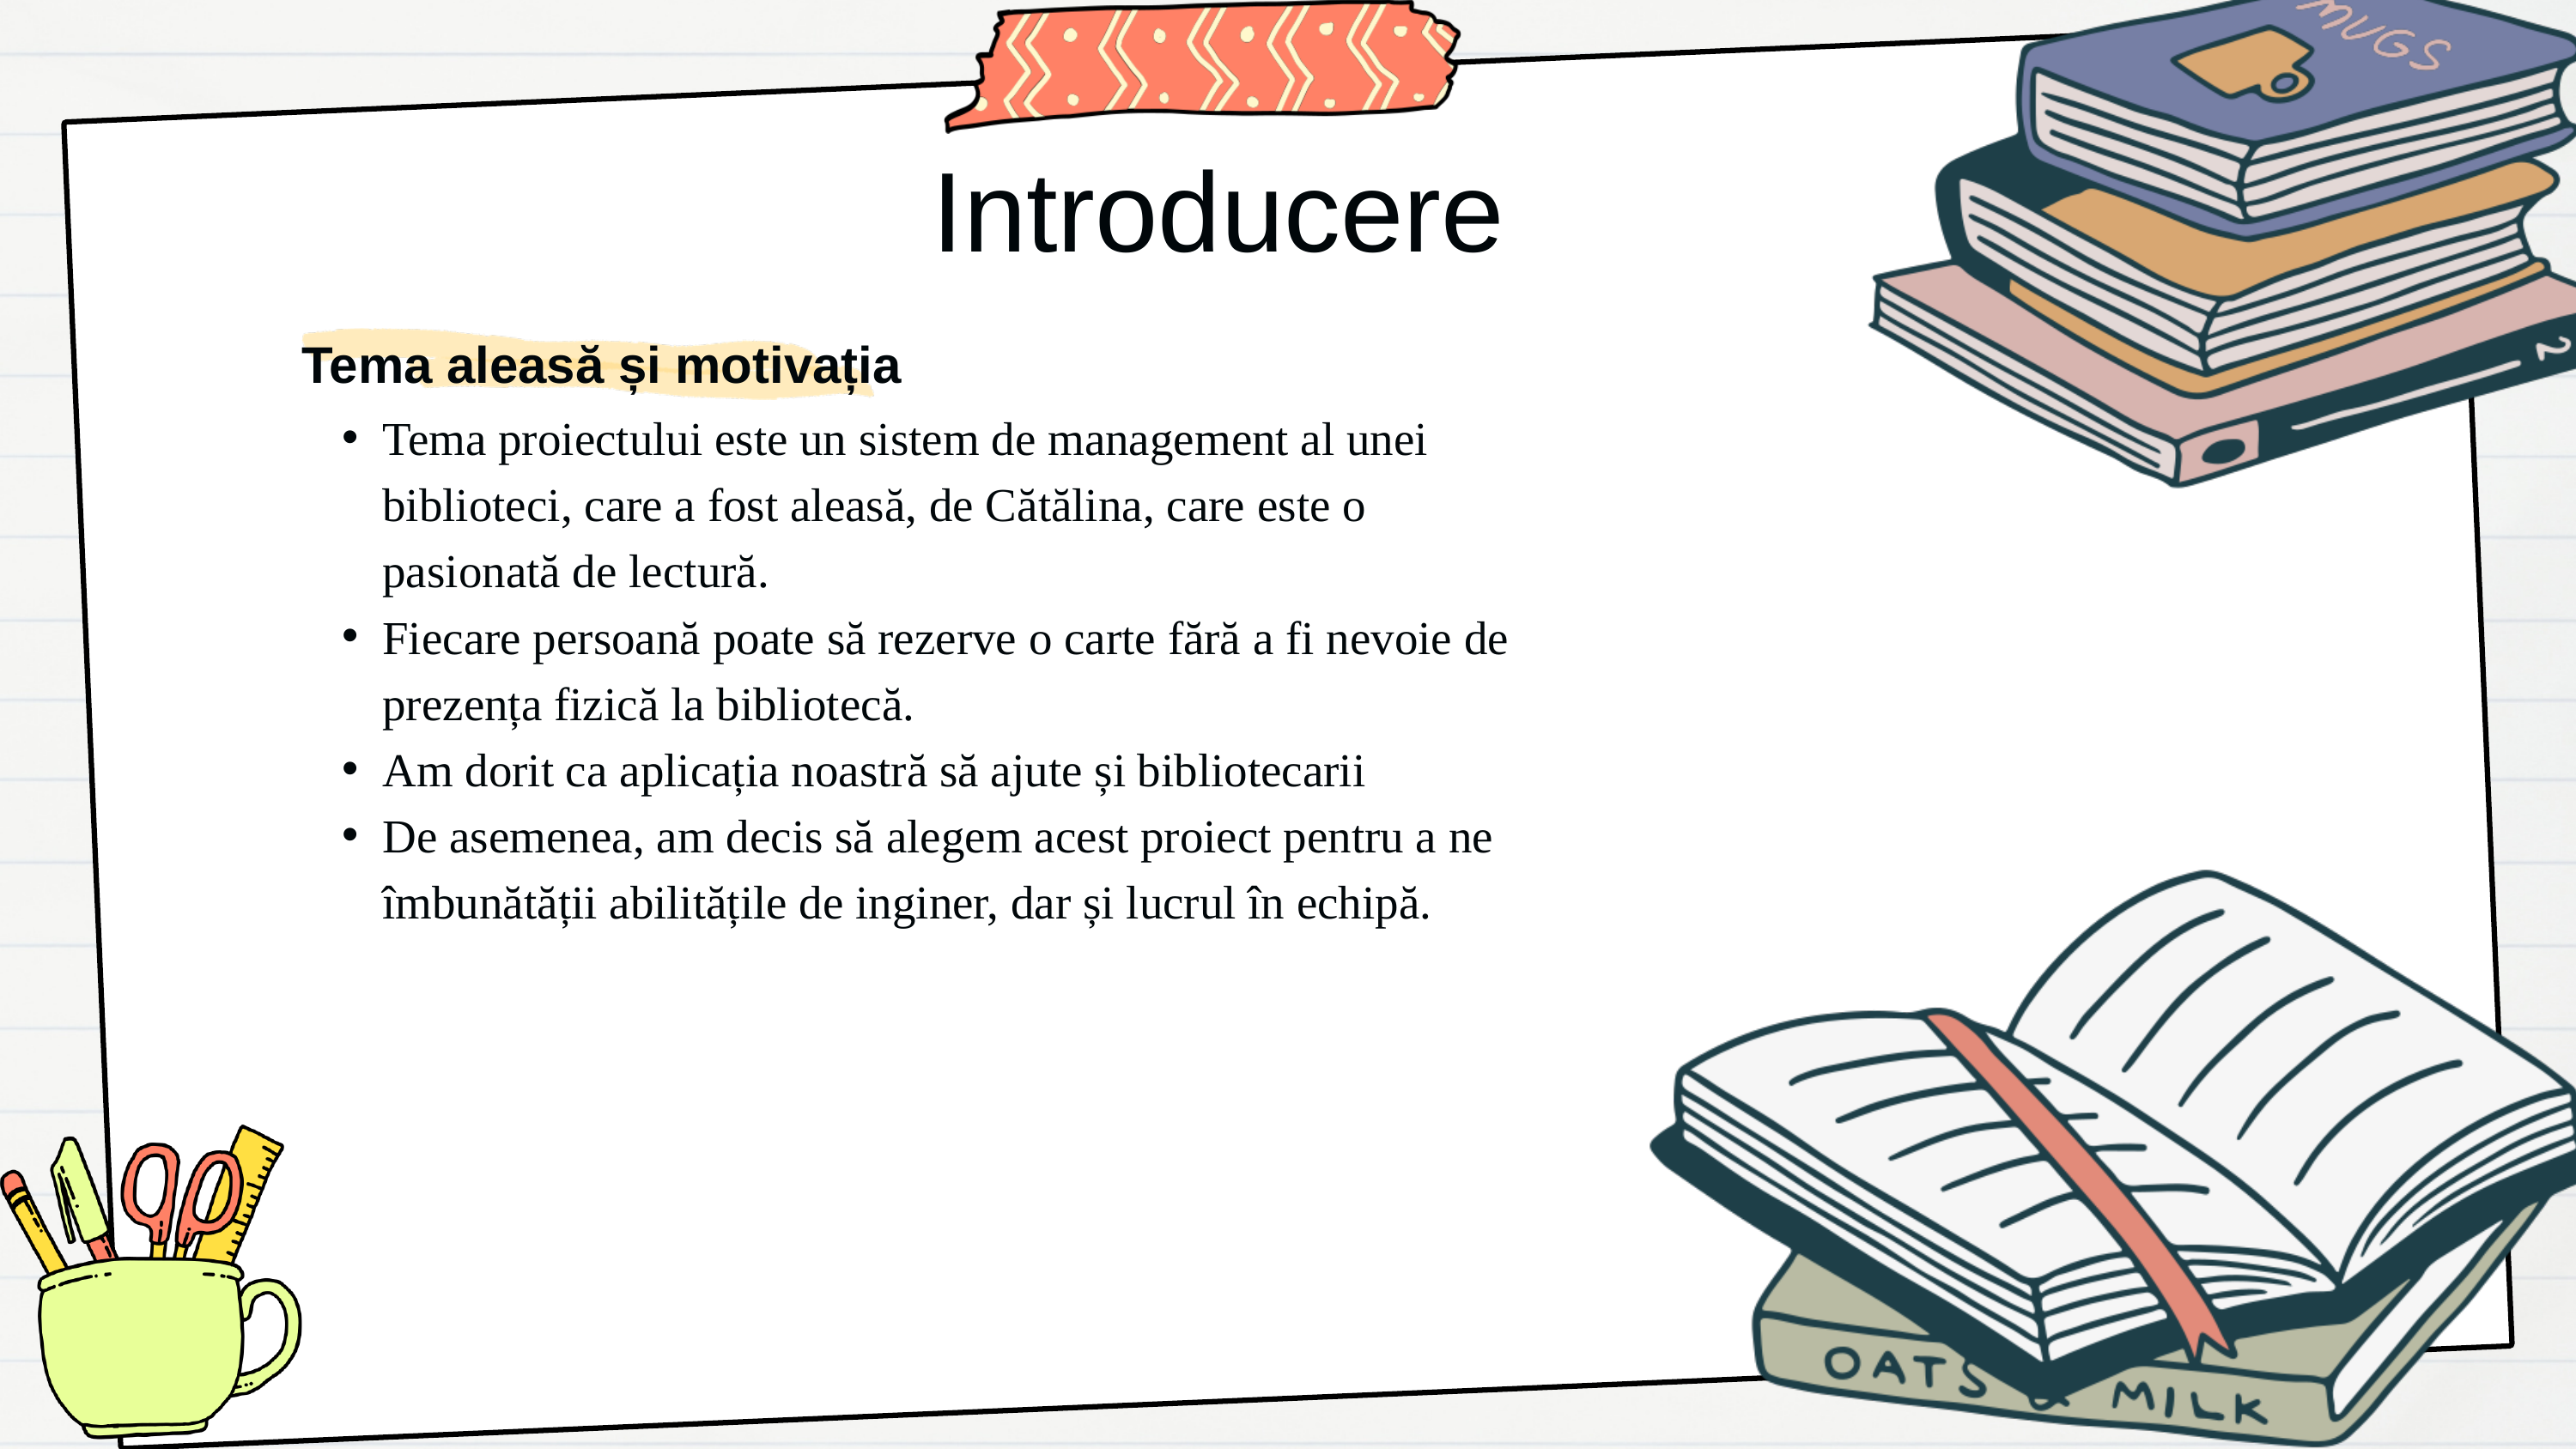

Introducere

Tema aleasă și motivația

Tema proiectului este un sistem de management al unei biblioteci, care a fost aleasă, de Cătălina, care este o pasionată de lectură.
Fiecare persoană poate să rezerve o carte fără a fi nevoie de prezența fizică la bibliotecă.
Am dorit ca aplicația noastră să ajute și bibliotecarii
De asemenea, am decis să alegem acest proiect pentru a ne îmbunătății abilitățile de inginer, dar și lucrul în echipă.